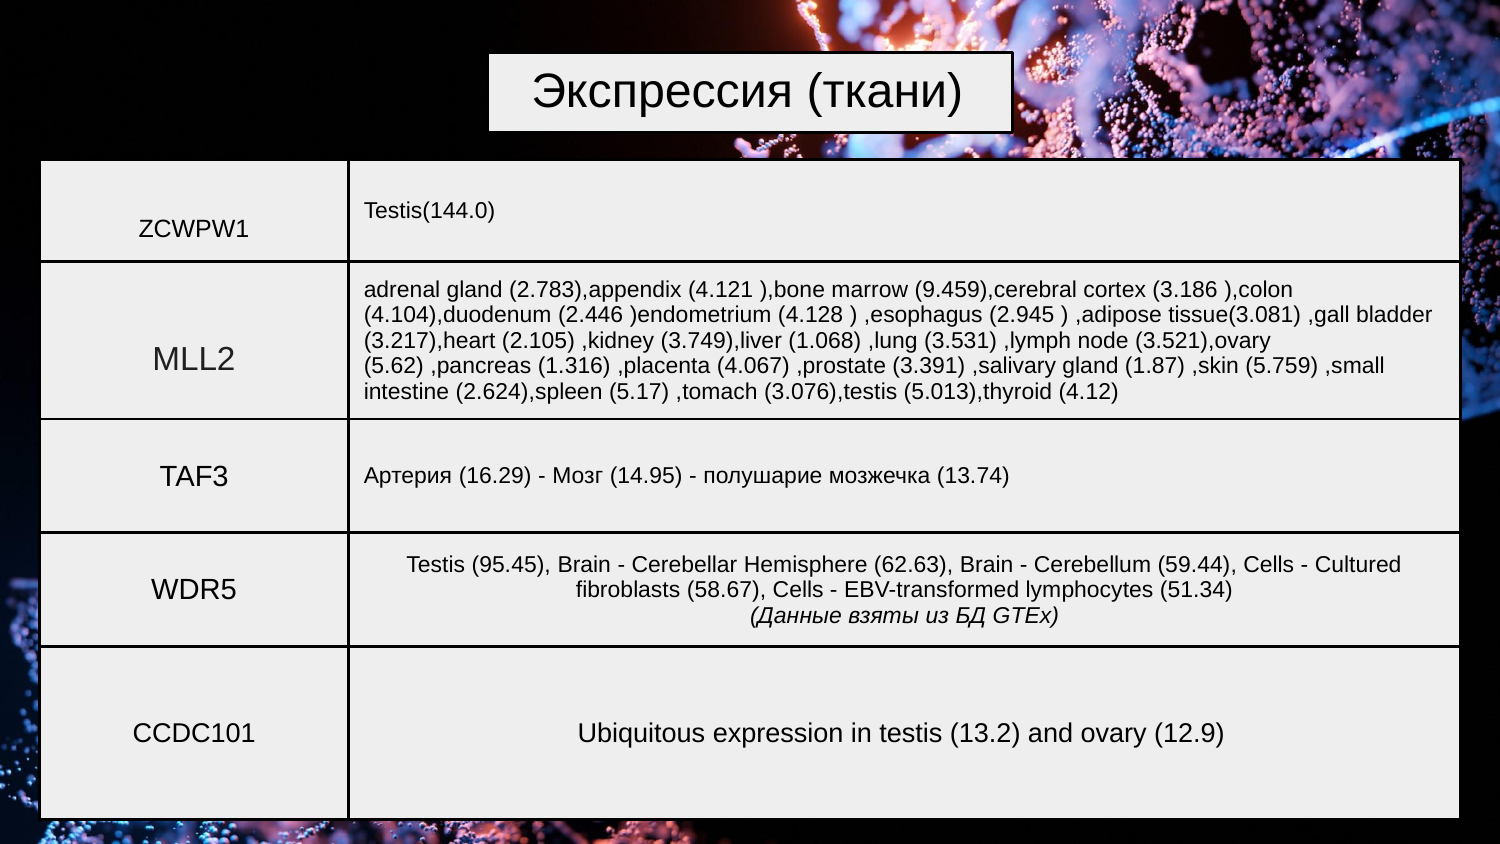

# Экспрессия (ткани)

| ZCWPW1 | Testis(144.0) |
| --- | --- |
| MLL2 | adrenal gland (2.783),appendix (4.121 ),bone marrow (9.459),cerebral cortex (3.186 ),colon (4.104),duodenum (2.446 )endometrium (4.128 ) ,esophagus (2.945 ) ,adipose tissue(3.081) ,gall bladder (3.217),heart (2.105) ,kidney (3.749),liver (1.068) ,lung (3.531) ,lymph node (3.521),ovary (5.62) ,pancreas (1.316) ,placenta (4.067) ,prostate (3.391) ,salivary gland (1.87) ,skin (5.759) ,small intestine (2.624),spleen (5.17) ,tomach (3.076),testis (5.013),thyroid (4.12) |
| TAF3 | Артерия (16.29) - Мозг (14.95) - полушарие мозжечка (13.74) |
| WDR5 | Testis (95.45), Brain - Cerebellar Hemisphere (62.63), Brain - Cerebellum (59.44), Cells - Cultured fibroblasts (58.67), Cells - EBV-transformed lymphocytes (51.34) (Данные взяты из БД GTEx) |
| CCDC101 | Ubiquitous expression in testis (13.2) and ovary (12.9) |